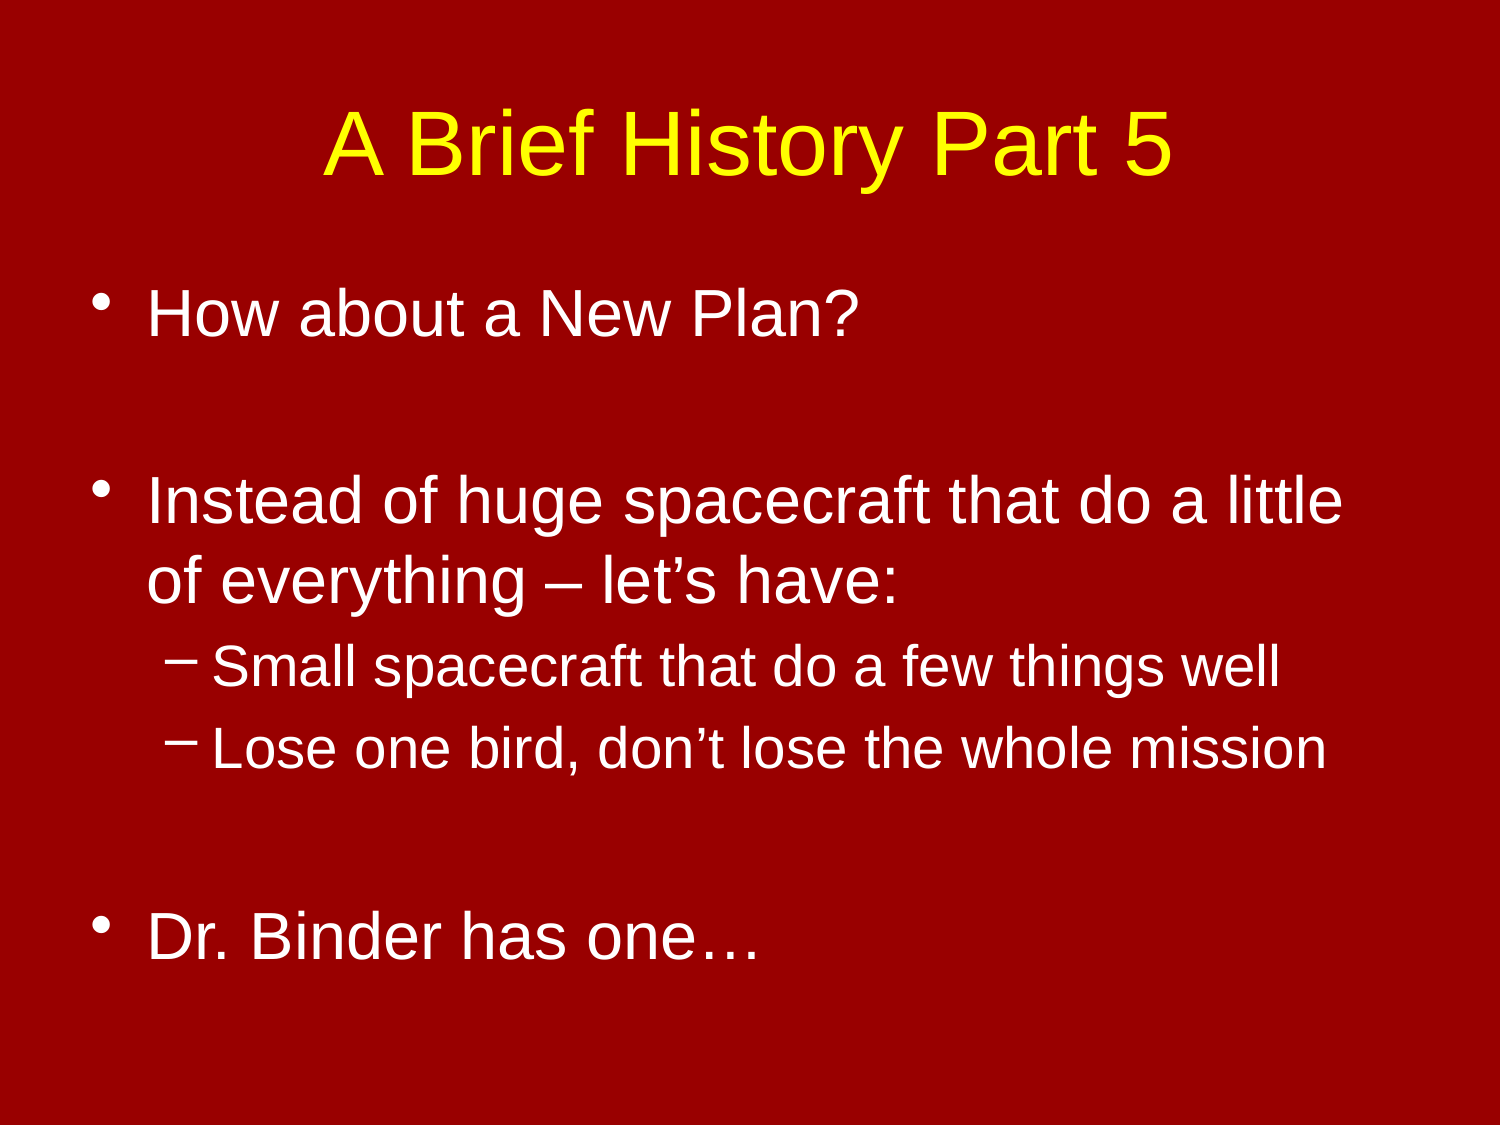

# A Brief History Part 5
How about a New Plan?

Instead of huge spacecraft that do a little of everything – let’s have:
Small spacecraft that do a few things well
Lose one bird, don’t lose the whole mission

Dr. Binder has one…